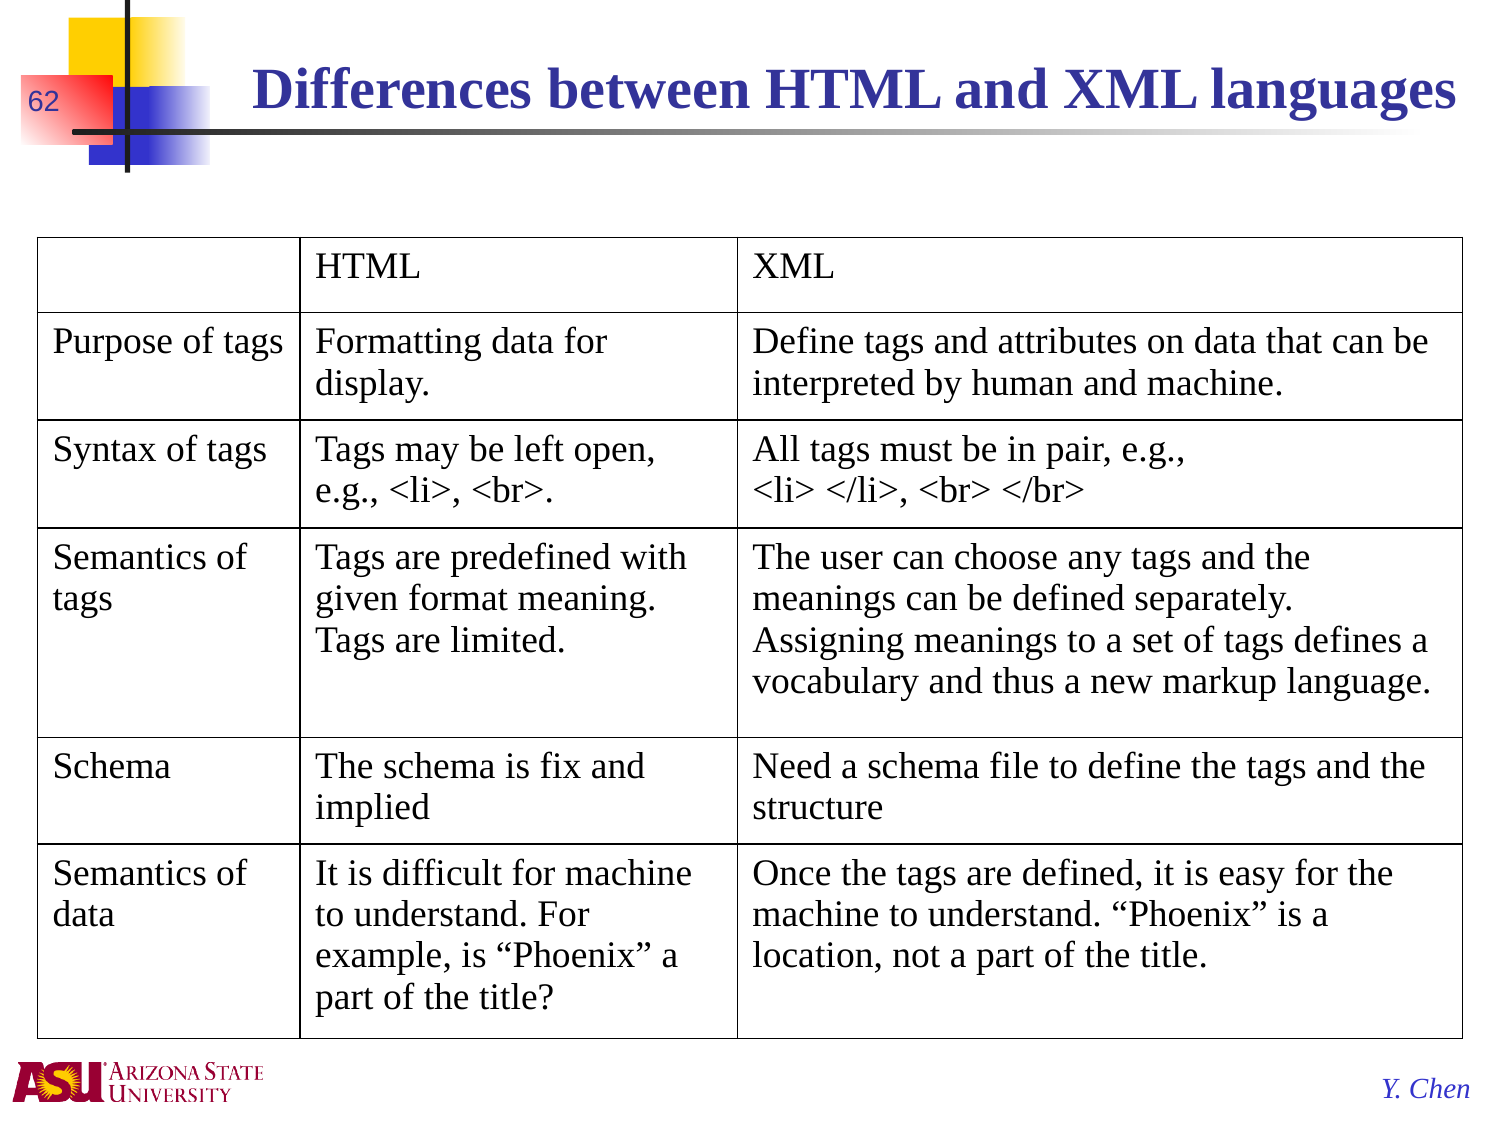

# Differences between HTML and XML languages
62
|  | HTML | XML |
| --- | --- | --- |
| Purpose of tags | Formatting data for display. | Define tags and attributes on data that can be interpreted by human and machine. |
| Syntax of tags | Tags may be left open, e.g., <li>, <br>. | All tags must be in pair, e.g., <li> </li>, <br> </br> |
| Semantics of tags | Tags are predefined with given format meaning. Tags are limited. | The user can choose any tags and the meanings can be defined separately. Assigning meanings to a set of tags defines a vocabulary and thus a new markup language. |
| Schema | The schema is fix and implied | Need a schema file to define the tags and the structure |
| Semantics of data | It is difficult for machine to understand. For example, is “Phoenix” a part of the title? | Once the tags are defined, it is easy for the machine to understand. “Phoenix” is a location, not a part of the title. |